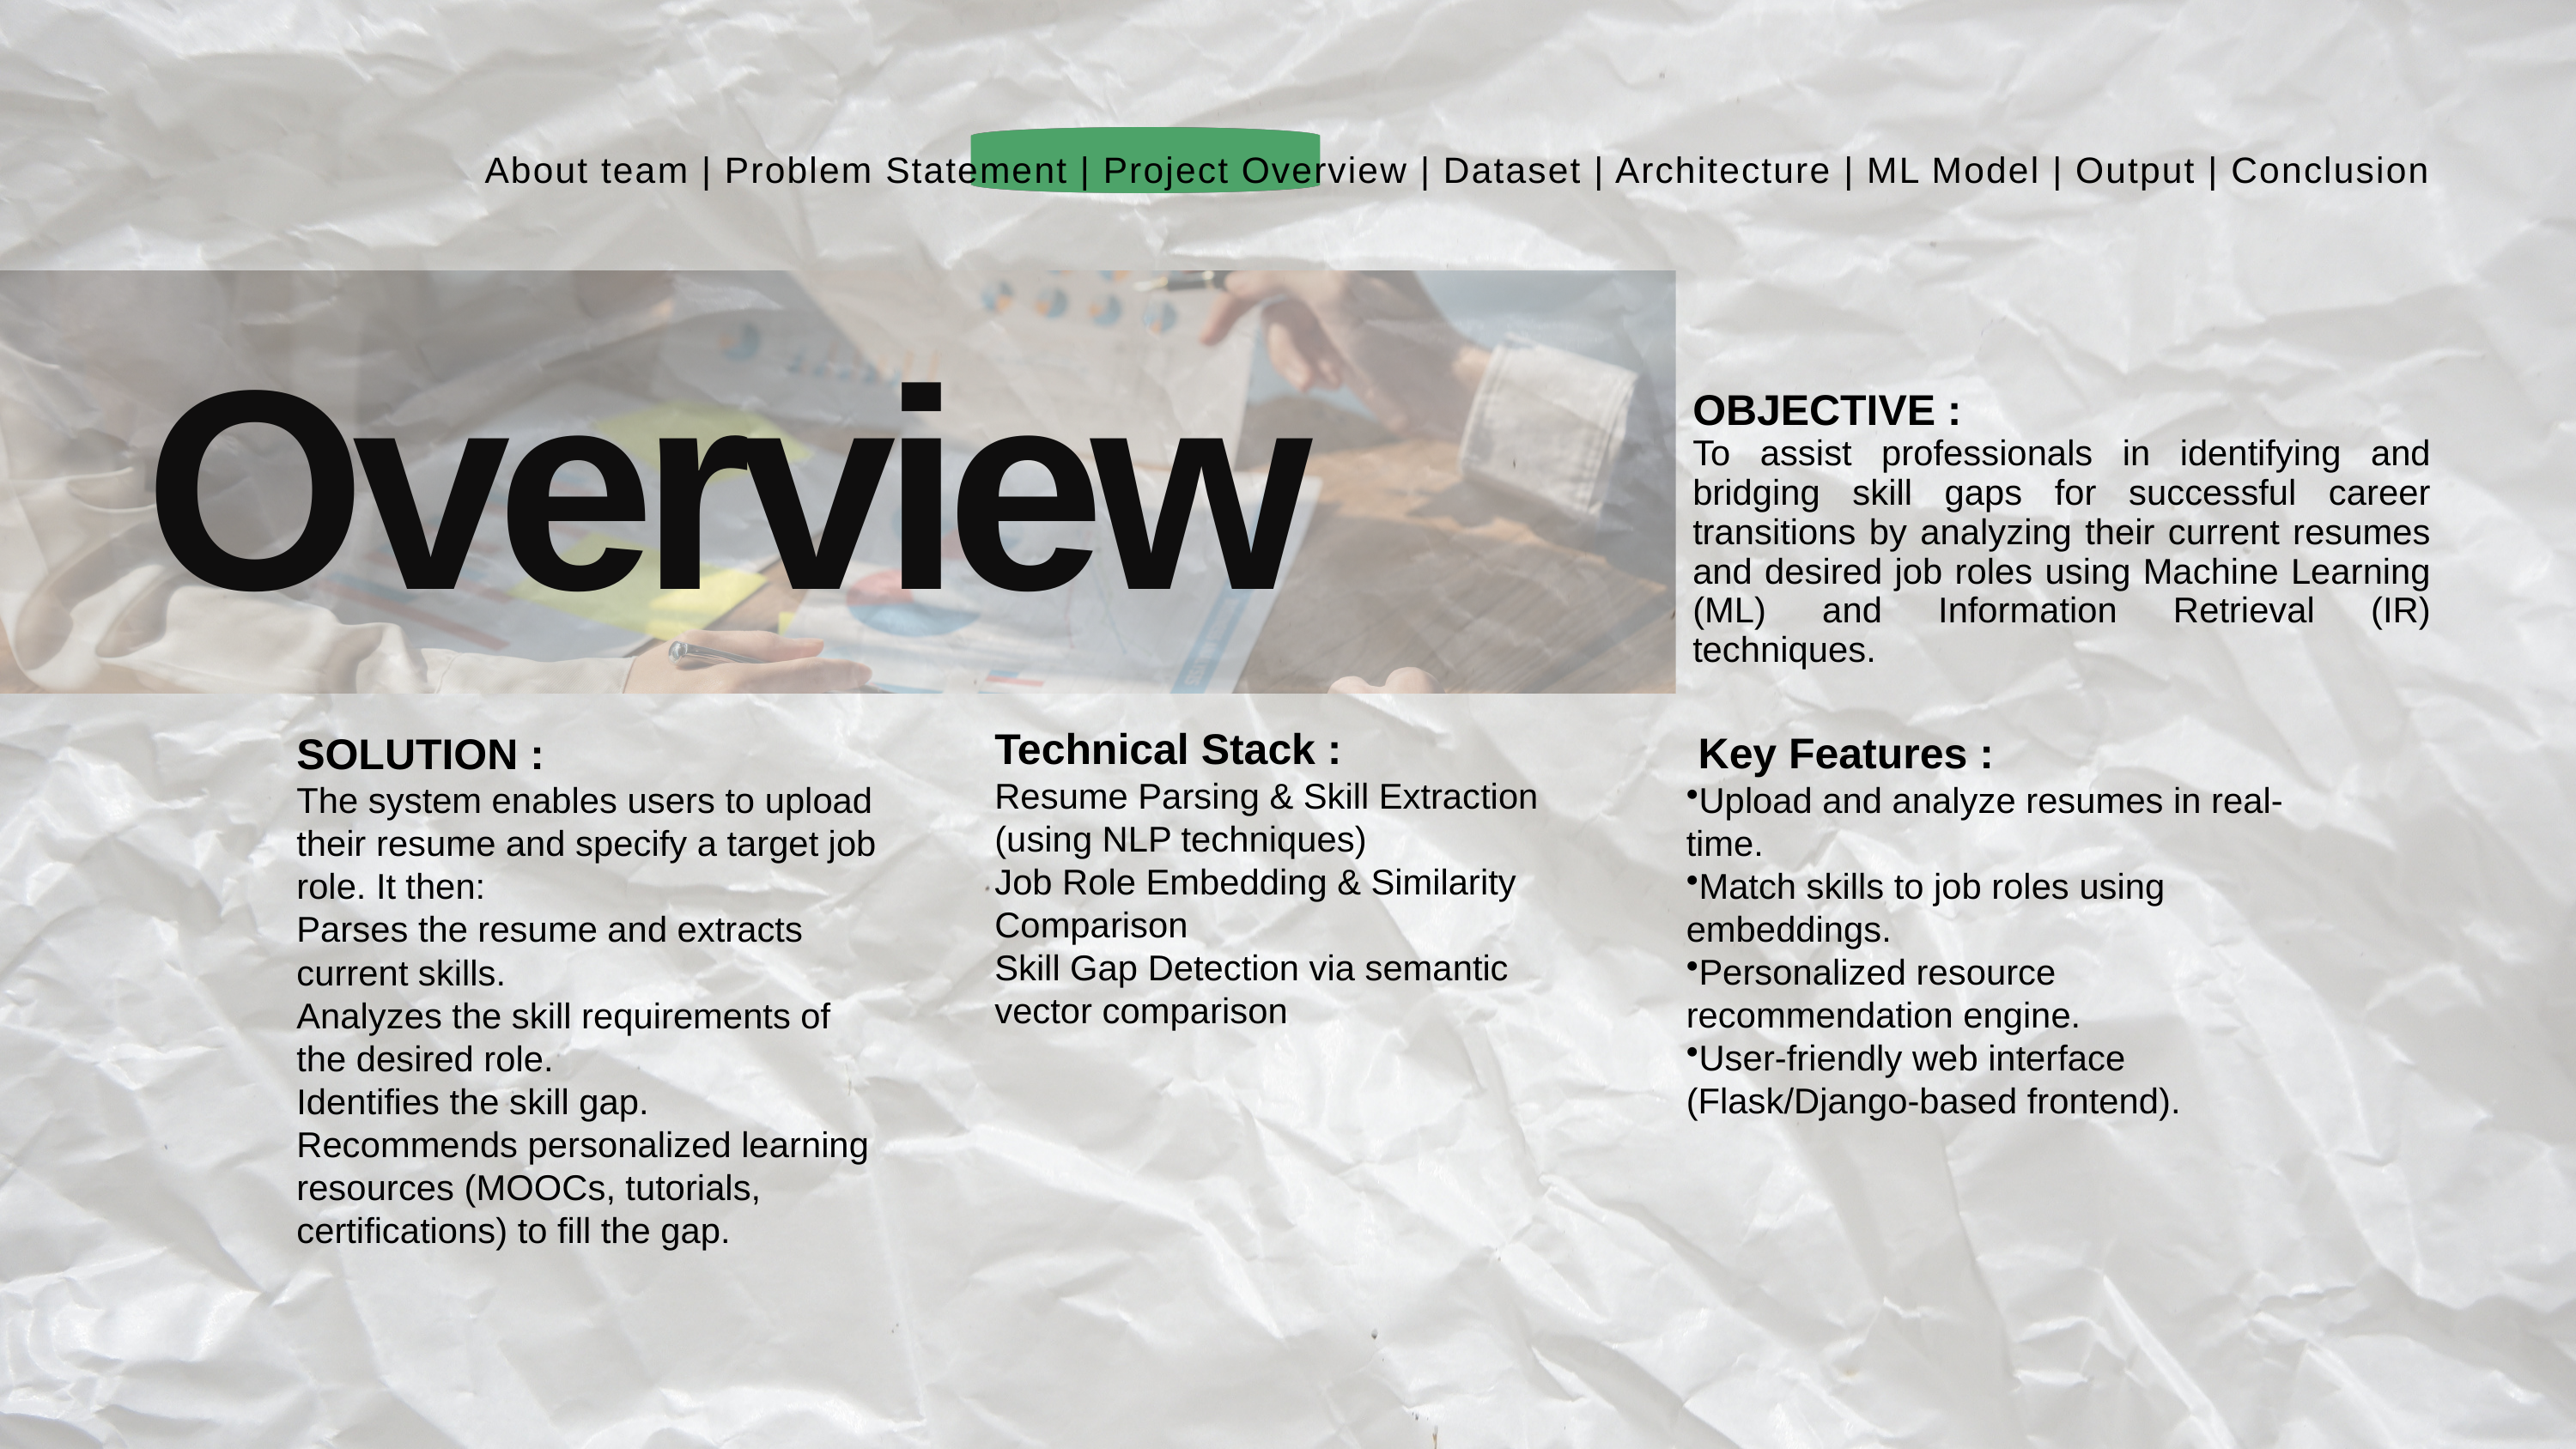

About team | Problem Statement | Project Overview | Dataset | Architecture | ML Model | Output | Conclusion

Overview
OBJECTIVE :
To assist professionals in identifying and bridging skill gaps for successful career transitions by analyzing their current resumes and desired job roles using Machine Learning (ML) and Information Retrieval (IR) techniques.
 Key Features :
Upload and analyze resumes in real-time.
Match skills to job roles using embeddings.
Personalized resource recommendation engine.
User-friendly web interface (Flask/Django-based frontend).

Technical Stack :
Resume Parsing & Skill Extraction (using NLP techniques)
Job Role Embedding & Similarity Comparison
Skill Gap Detection via semantic vector comparison
SOLUTION :
The system enables users to upload their resume and specify a target job role. It then:
Parses the resume and extracts current skills.
Analyzes the skill requirements of the desired role.
Identifies the skill gap.
Recommends personalized learning resources (MOOCs, tutorials, certifications) to fill the gap.